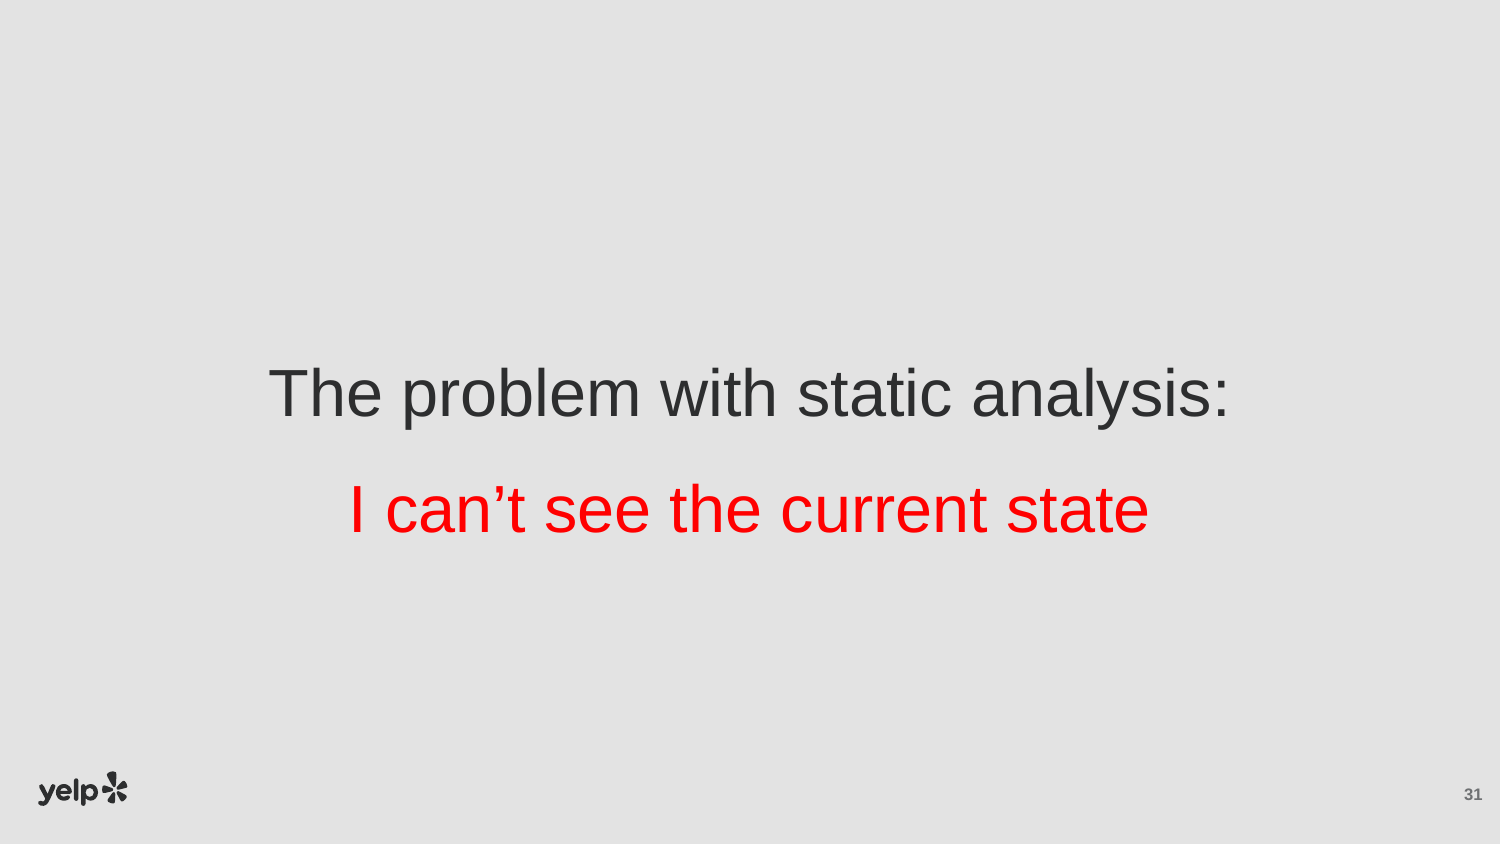

# The problem with static analysis:
I can’t see the current state
31